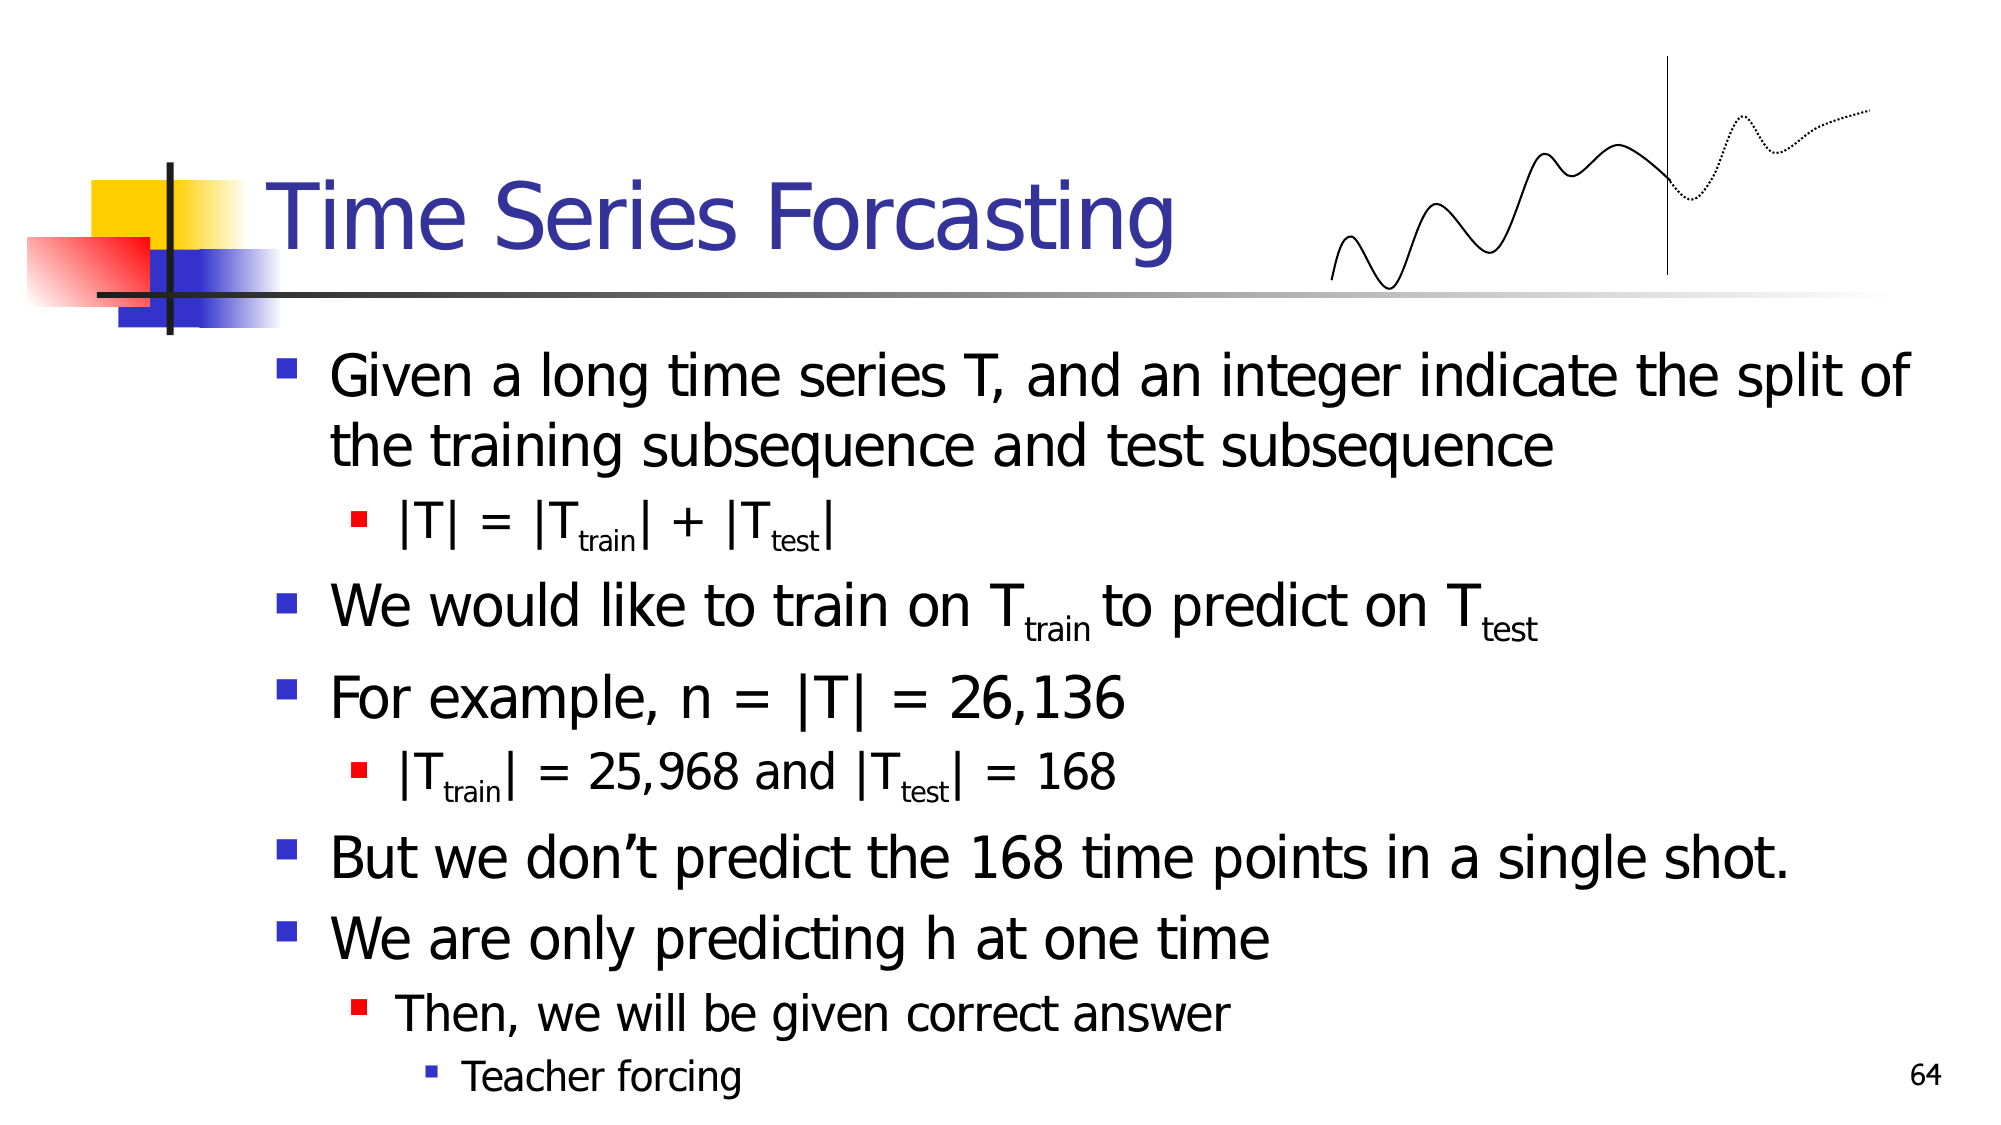

# Time Series Forcasting

Given a long time series T, and an integer indicate the split of the training subsequence and test subsequence
|T| = |Ttrain| + |Ttest|
We would like to train on Ttrain to predict on Ttest
For example, n = |T| = 26,136
|Ttrain| = 25,968 and |Ttest| = 168
But we don’t predict the 168 time points in a single shot.
We are only predicting h at one time
Then, we will be given correct answer
Teacher forcing
64